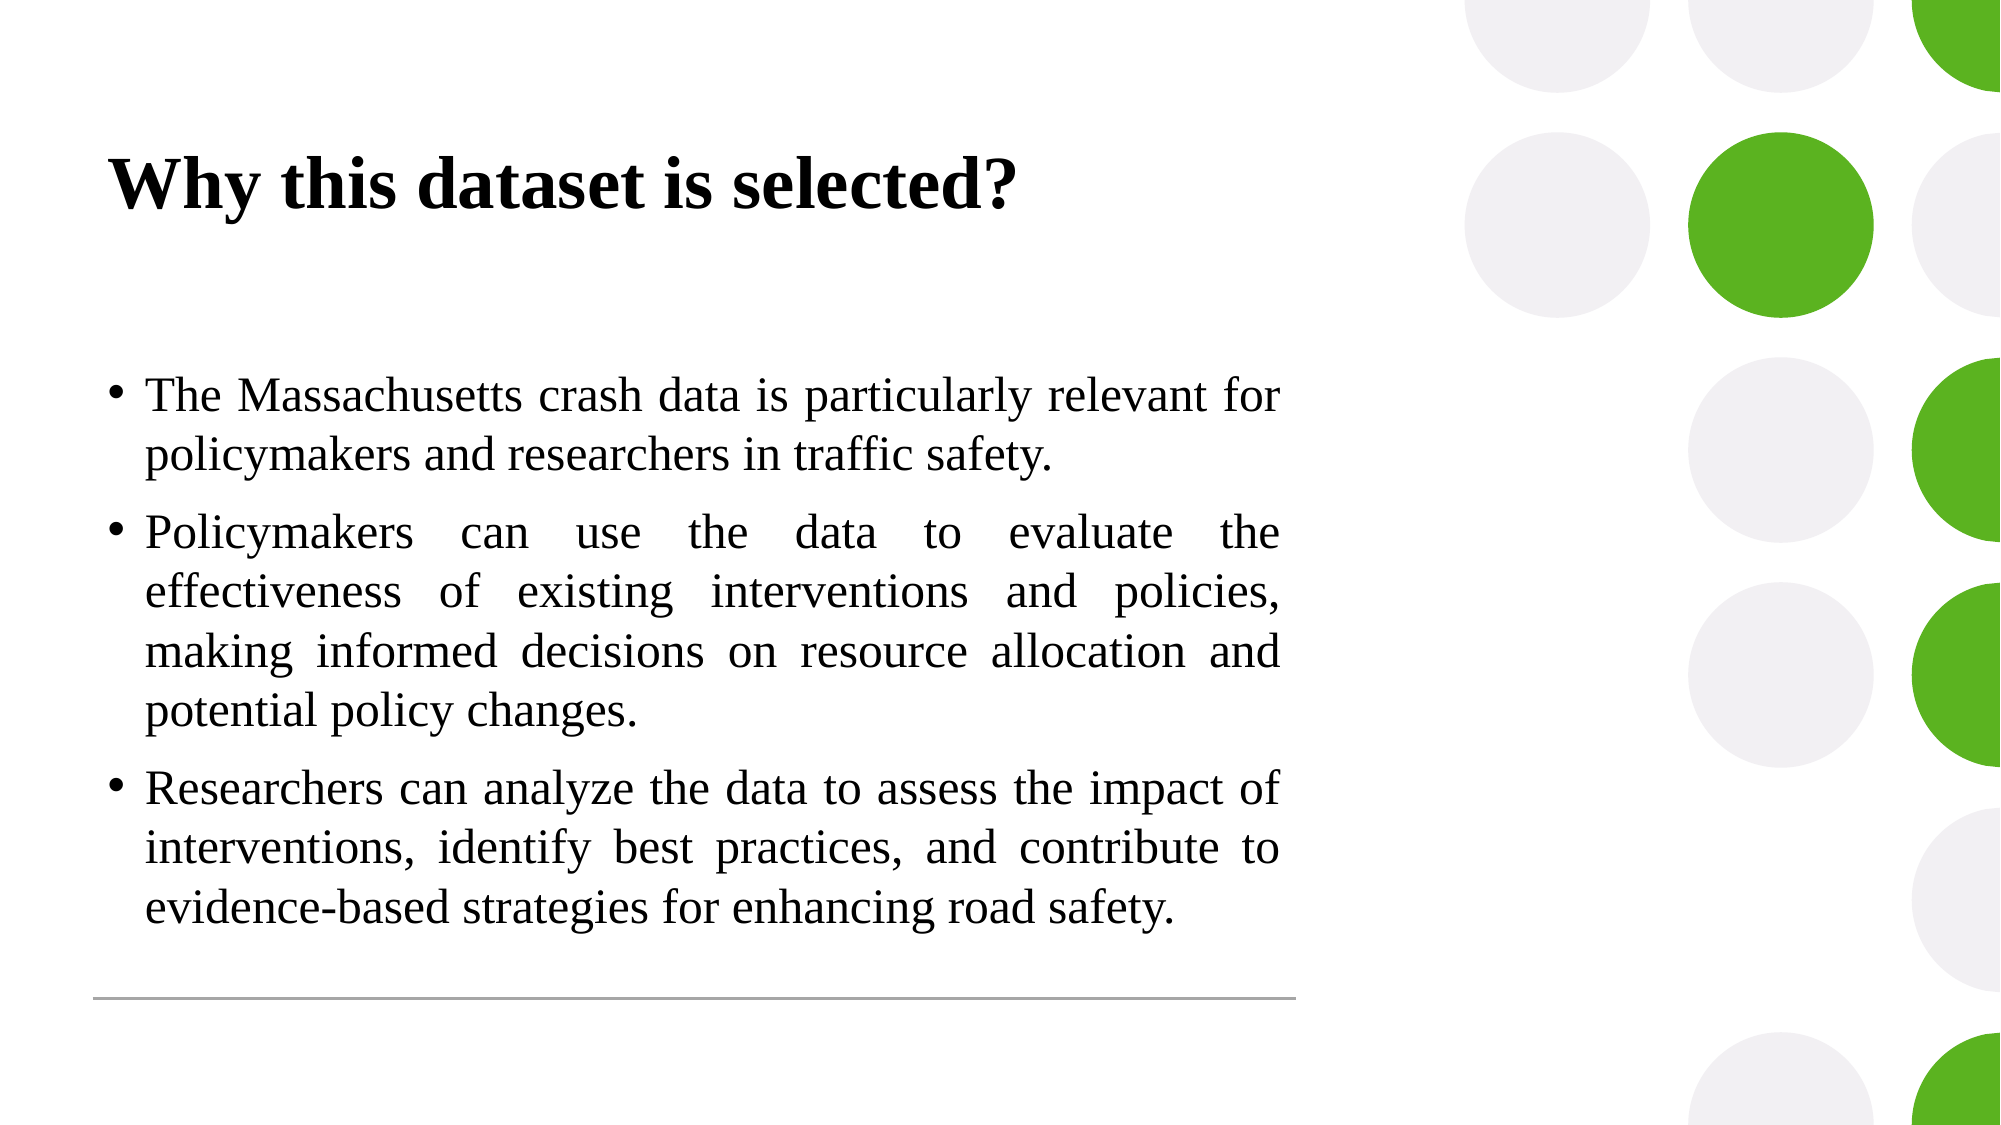

# Why this dataset is selected?
The Massachusetts crash data is particularly relevant for policymakers and researchers in traffic safety.
Policymakers can use the data to evaluate the effectiveness of existing interventions and policies, making informed decisions on resource allocation and potential policy changes.
Researchers can analyze the data to assess the impact of interventions, identify best practices, and contribute to evidence-based strategies for enhancing road safety.